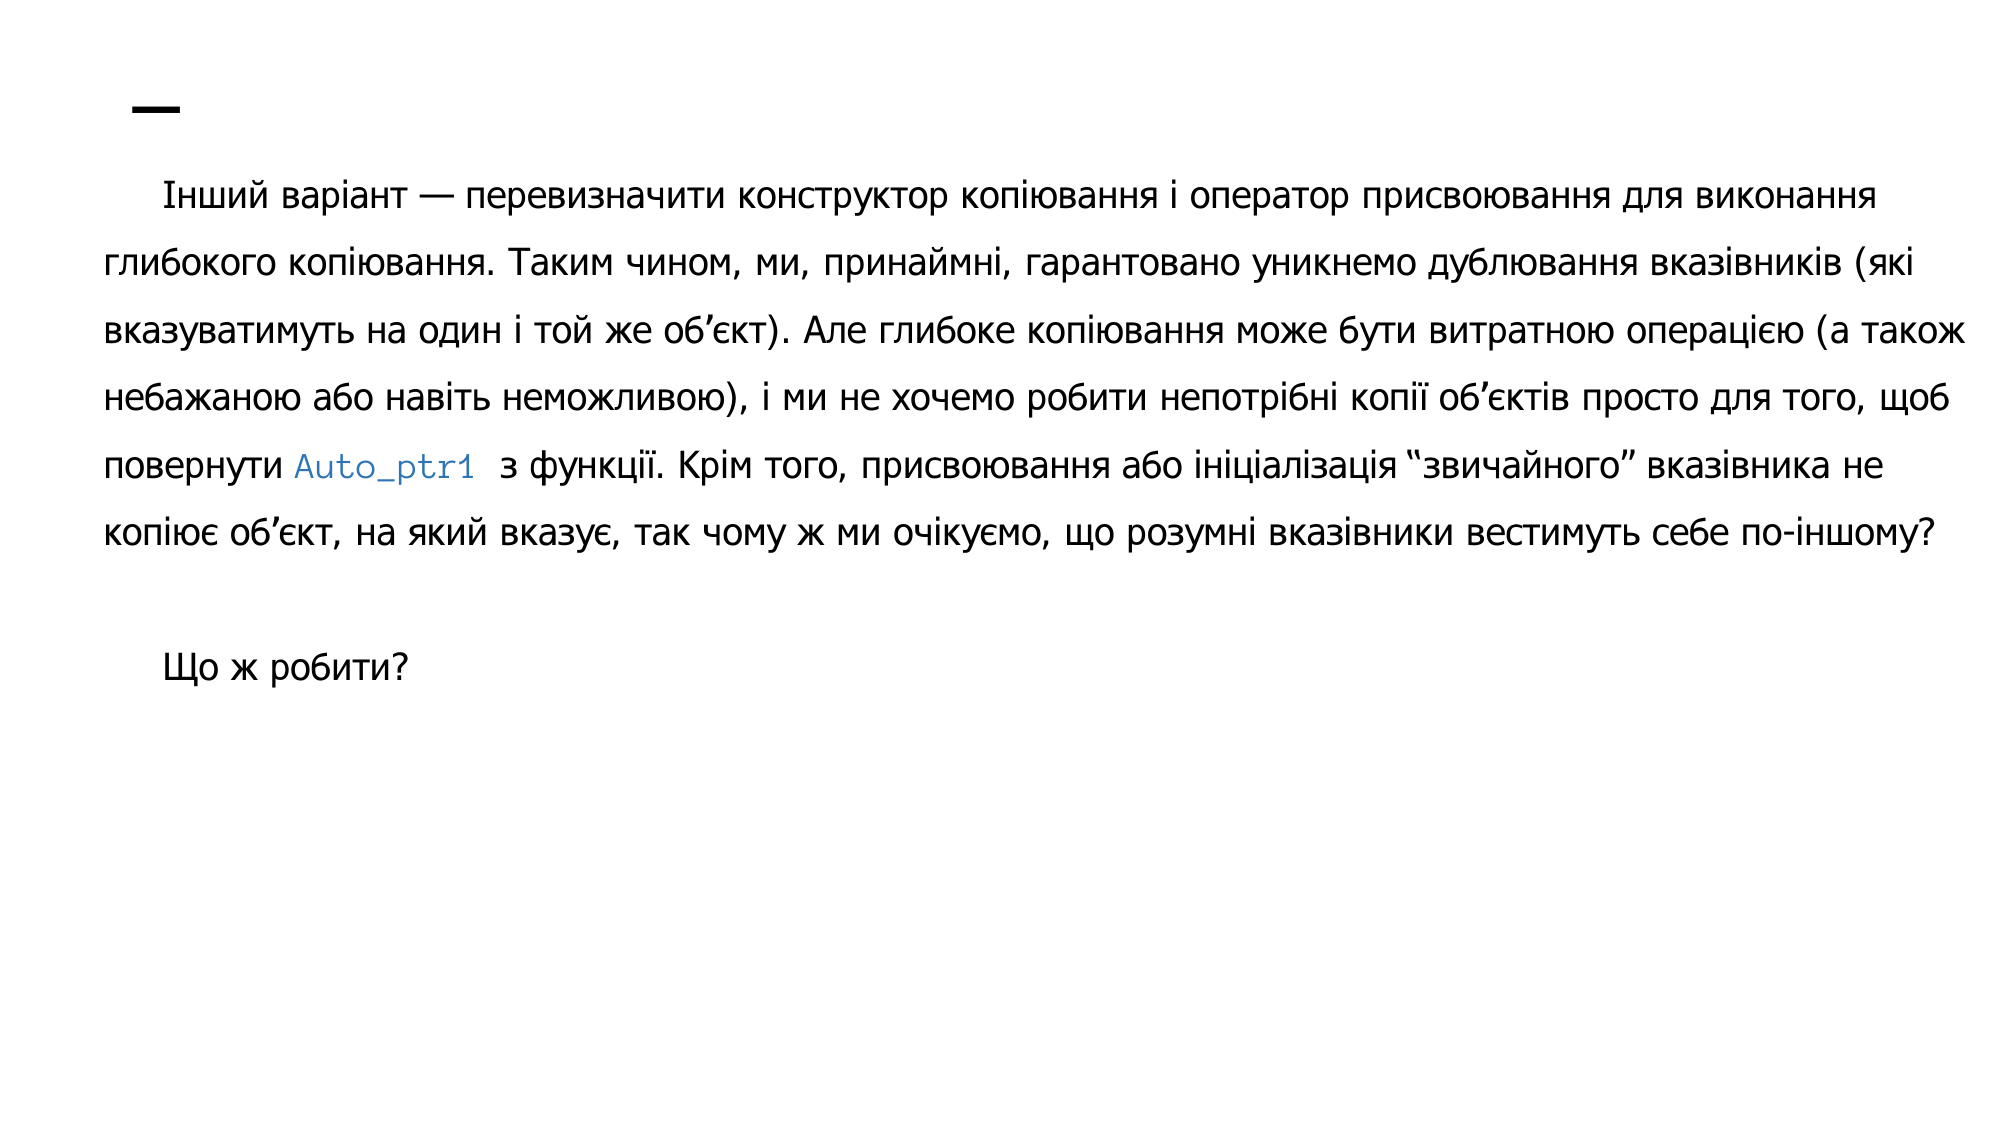

# _
Інший варіант — перевизначити конструктор копіювання і оператор присвоювання для виконання глибокого копіювання. Таким чином, ми, принаймні, гарантовано уникнемо дублювання вказівників (які вказуватимуть на один і той же об’єкт). Але глибоке копіювання може бути витратною операцією (а також небажаною або навіть неможливою), і ми не хочемо робити непотрібні копії об’єктів просто для того, щоб повернути Auto_ptr1 з функції. Крім того, присвоювання або ініціалізація “звичайного” вказівника не копіює об’єкт, на який вказує, так чому ж ми очікуємо, що розумні вказівники вестимуть себе по-іншому?

Що ж робити?